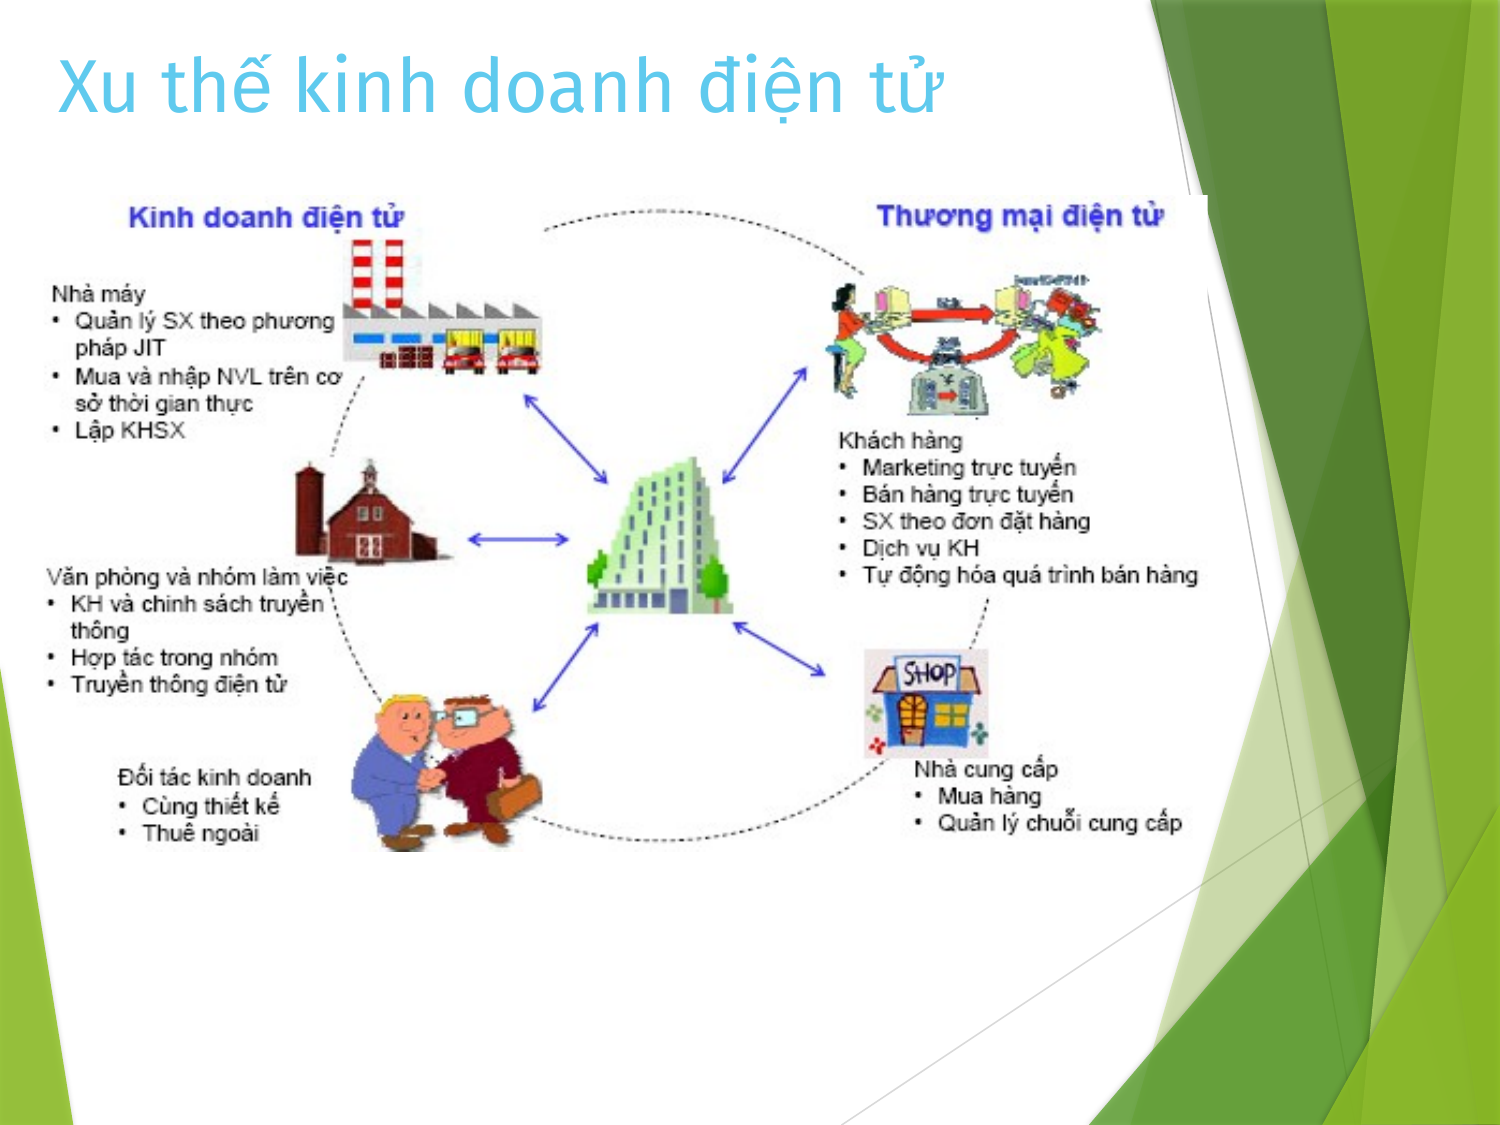

# Xu thế kinh doanh điện tử